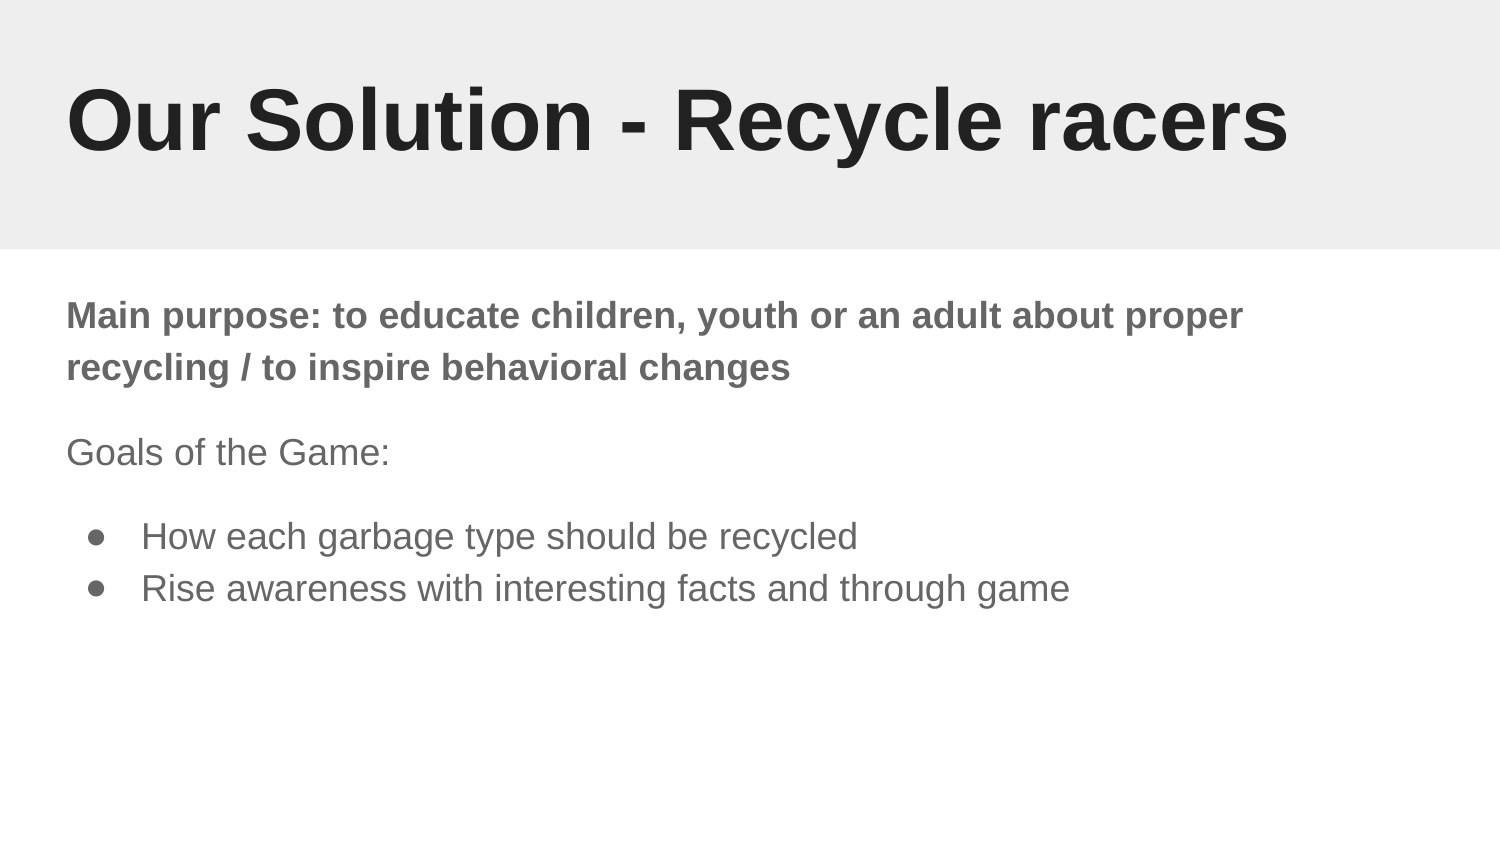

# Our Solution - Recycle racers
Main purpose: to educate children, youth or an adult about proper recycling / to inspire behavioral changes
Goals of the Game:
How each garbage type should be recycled
Rise awareness with interesting facts and through game